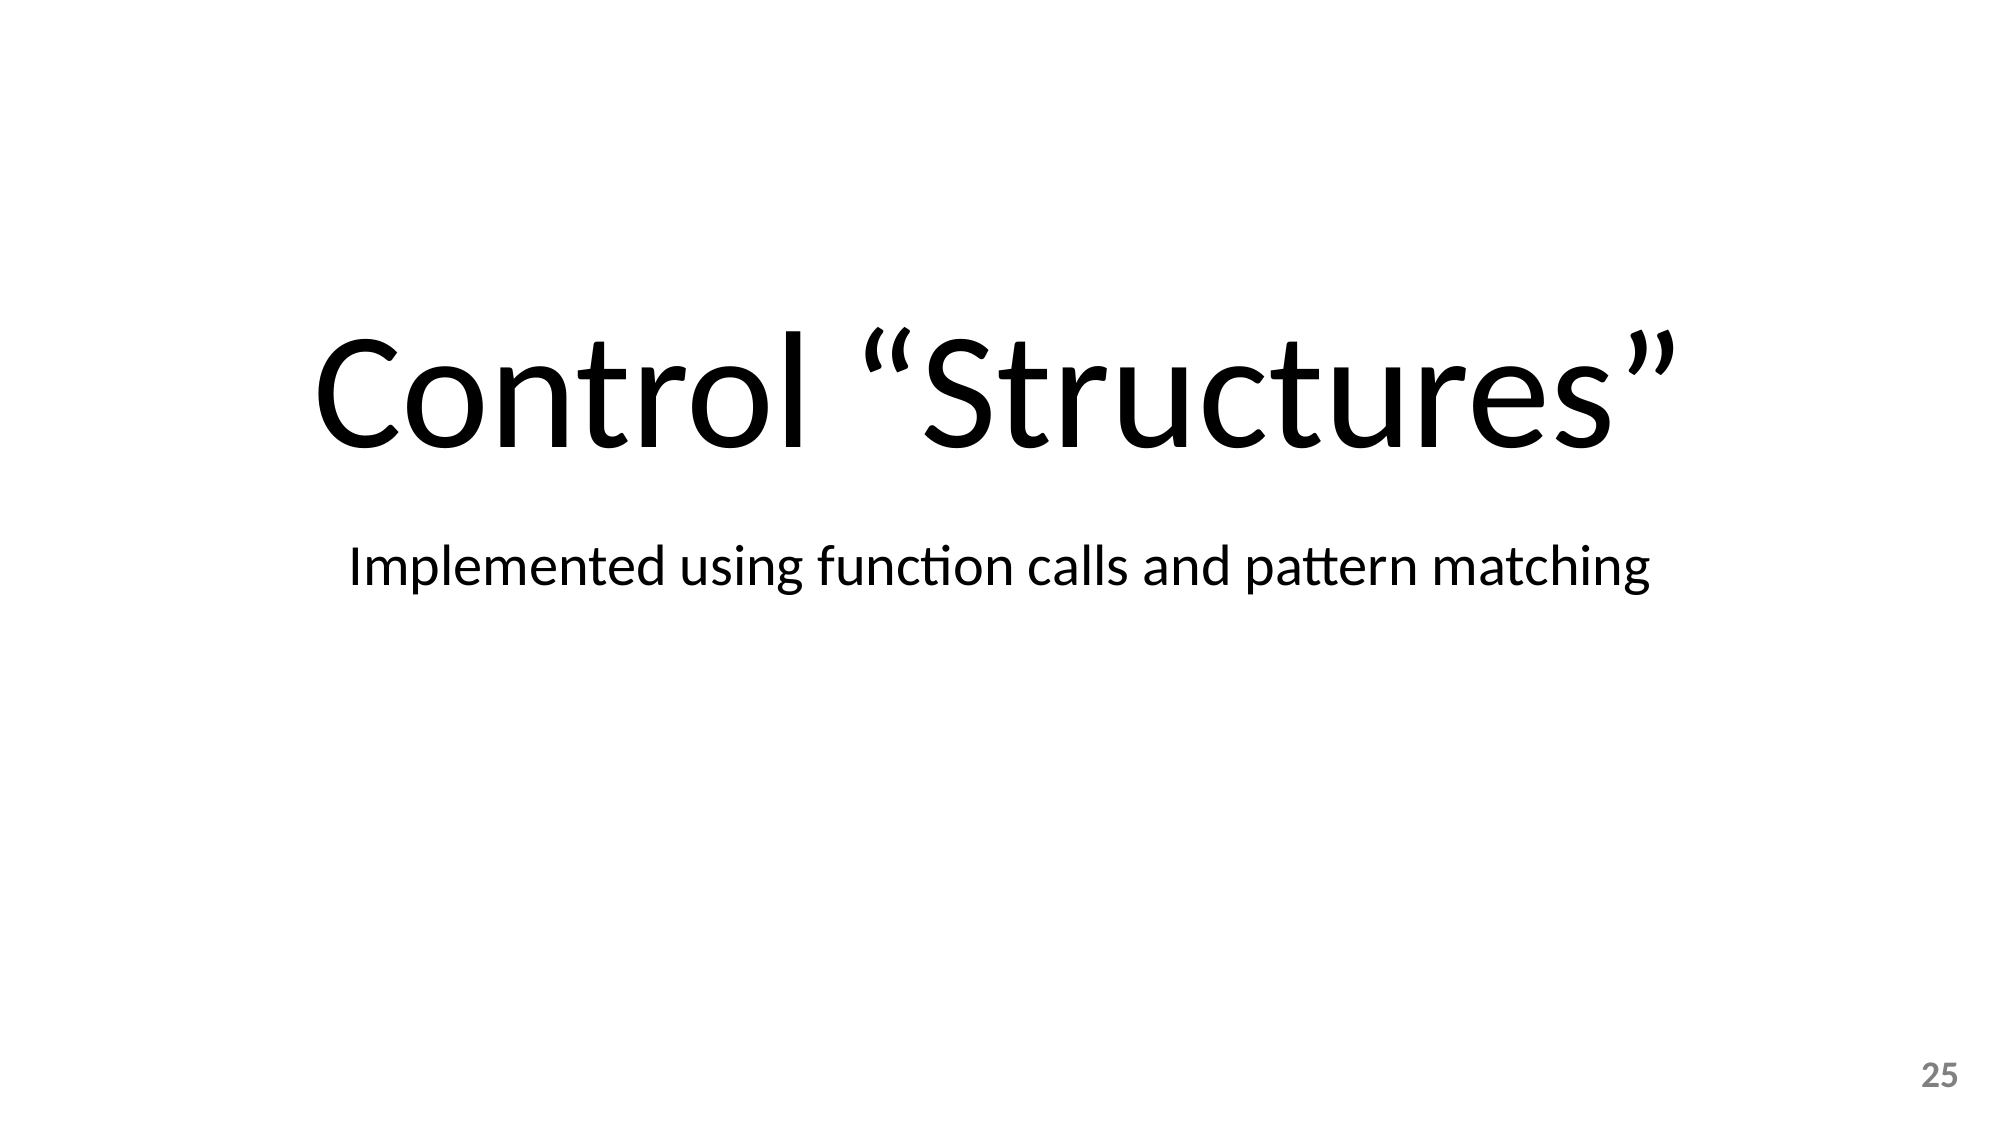

Control “Structures”
Implemented using function calls and pattern matching
25